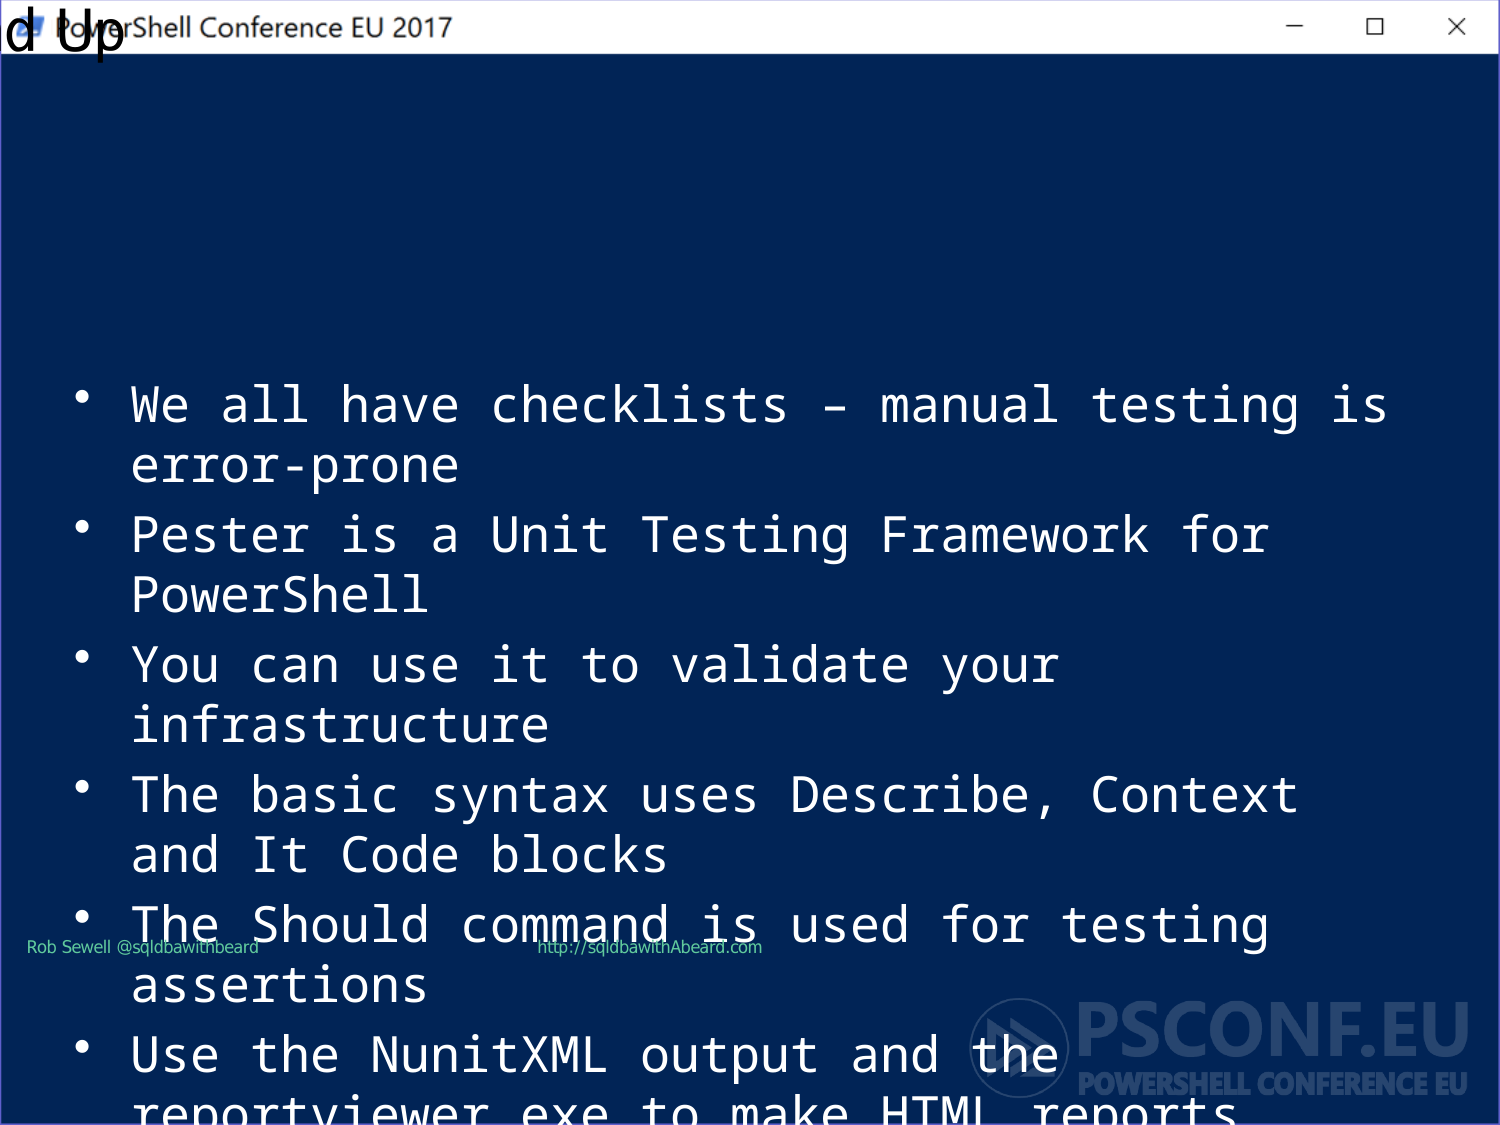

# Round Up
We all have checklists – manual testing is error-prone
Pester is a Unit Testing Framework for PowerShell
You can use it to validate your infrastructure
The basic syntax uses Describe, Context and It Code blocks
The Should command is used for testing assertions
Use the NunitXML output and the reportviewer.exe to make HTML reports

Rob Sewell @sqldbawithbeard                 								                http://sqldbawithAbeard.com